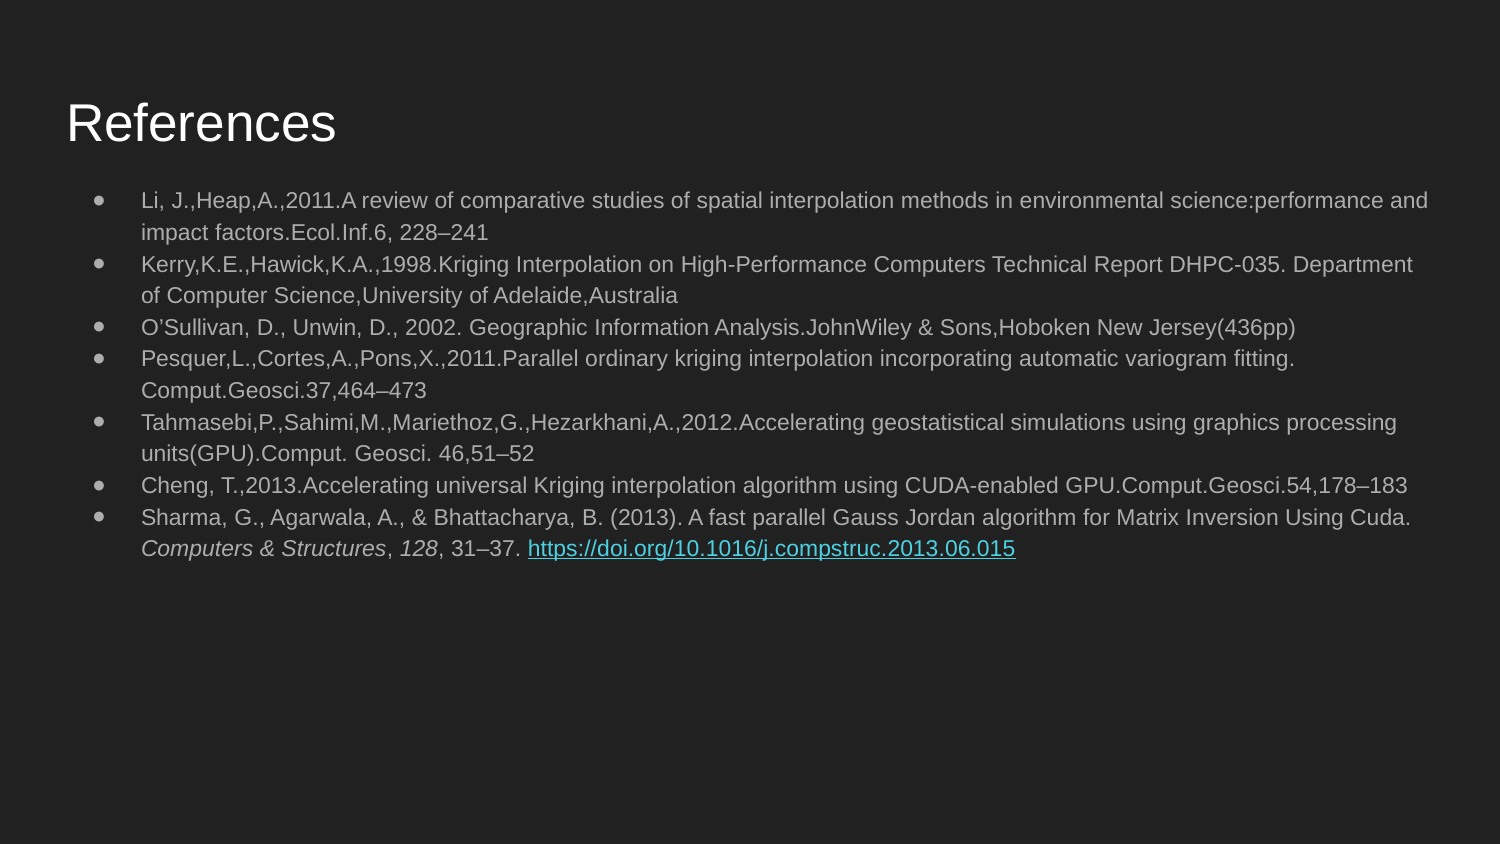

# References
Li, J.,Heap,A.,2011.A review of comparative studies of spatial interpolation methods in environmental science:performance and impact factors.Ecol.Inf.6, 228–241
Kerry,K.E.,Hawick,K.A.,1998.Kriging Interpolation on High-Performance Computers Technical Report DHPC-035. Department of Computer Science,University of Adelaide,Australia
O’Sullivan, D., Unwin, D., 2002. Geographic Information Analysis.JohnWiley & Sons,Hoboken New Jersey(436pp)
Pesquer,L.,Cortes,A.,Pons,X.,2011.Parallel ordinary kriging interpolation incorporating automatic variogram fitting. Comput.Geosci.37,464–473
Tahmasebi,P.,Sahimi,M.,Mariethoz,G.,Hezarkhani,A.,2012.Accelerating geostatistical simulations using graphics processing units(GPU).Comput. Geosci. 46,51–52
Cheng, T.,2013.Accelerating universal Kriging interpolation algorithm using CUDA-enabled GPU.Comput.Geosci.54,178–183
Sharma, G., Agarwala, A., & Bhattacharya, B. (2013). A fast parallel Gauss Jordan algorithm for Matrix Inversion Using Cuda. Computers & Structures, 128, 31–37. https://doi.org/10.1016/j.compstruc.2013.06.015